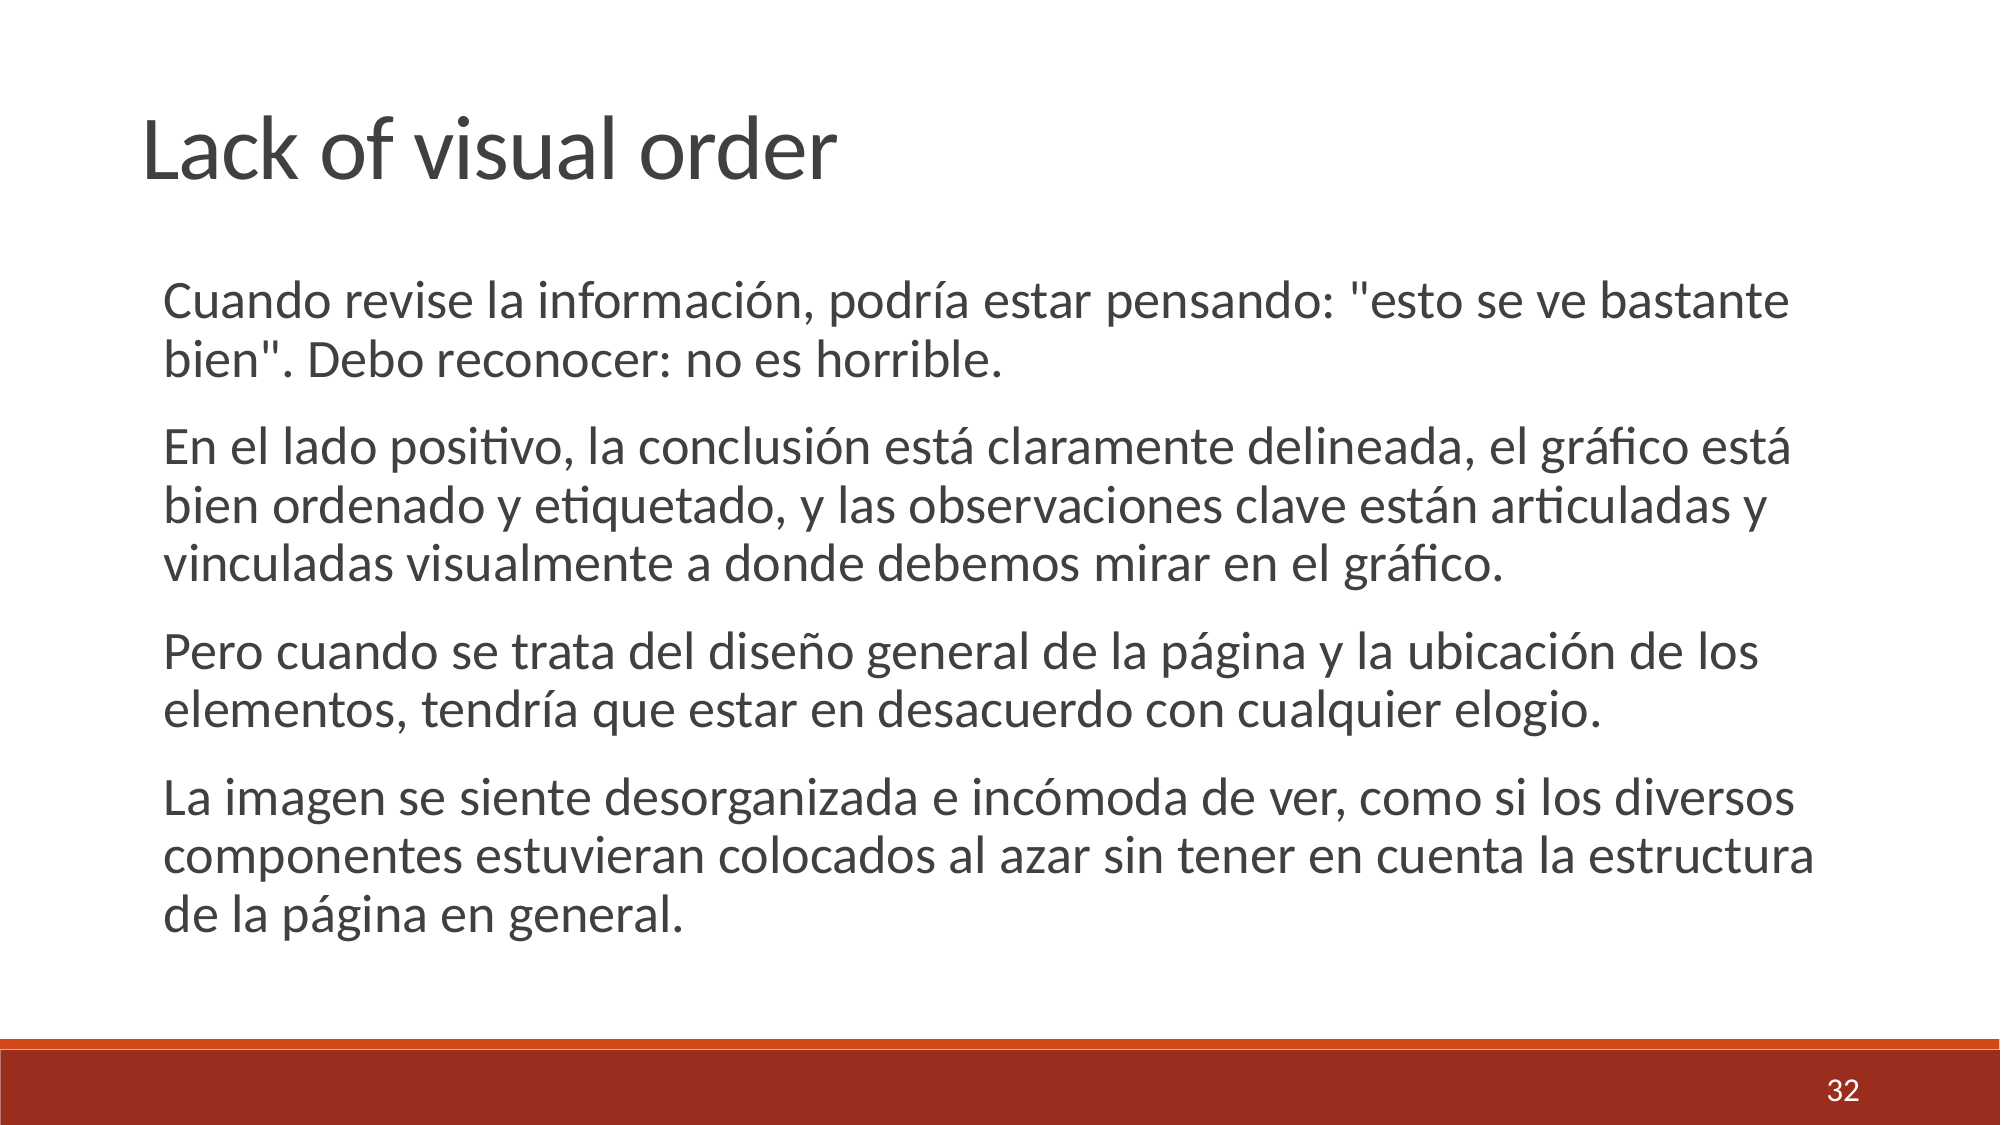

Lack of visual order
Cuando revise la información, podría estar pensando: "esto se ve bastante bien". Debo reconocer: no es horrible.
En el lado positivo, la conclusión está claramente delineada, el gráfico está bien ordenado y etiquetado, y las observaciones clave están articuladas y vinculadas visualmente a donde debemos mirar en el gráfico.
Pero cuando se trata del diseño general de la página y la ubicación de los elementos, tendría que estar en desacuerdo con cualquier elogio.
La imagen se siente desorganizada e incómoda de ver, como si los diversos componentes estuvieran colocados al azar sin tener en cuenta la estructura de la página en general.
32